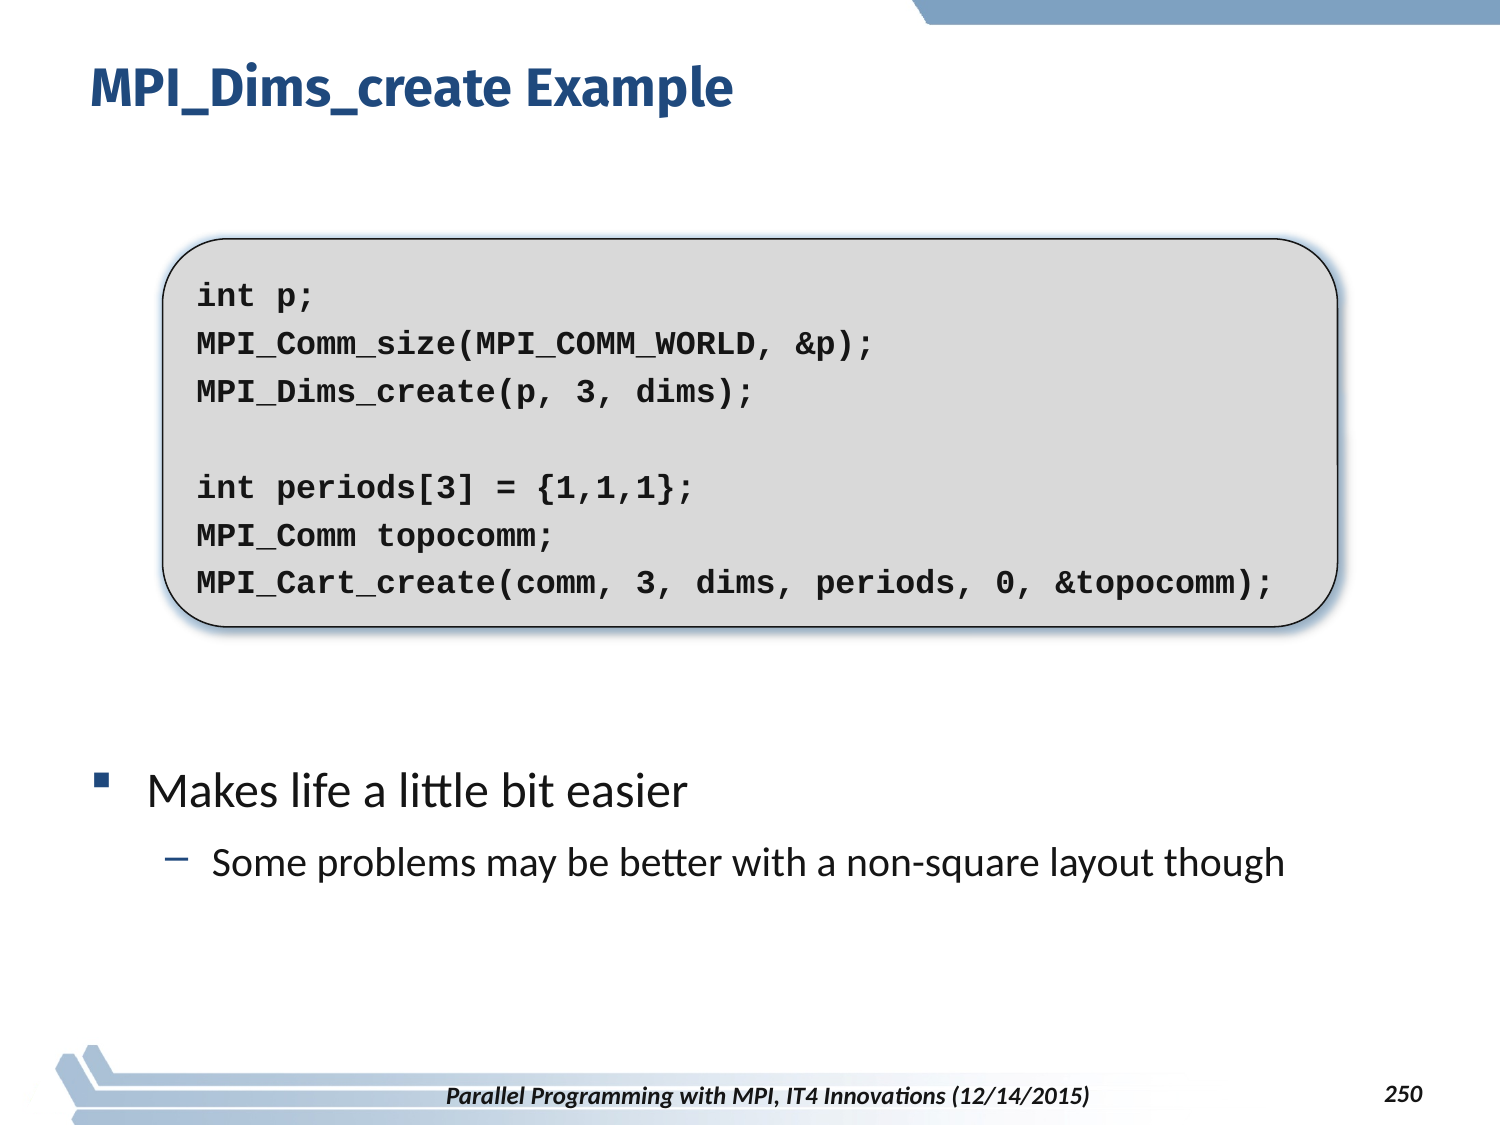

# MPI_Dims_create Example
int p;
MPI_Comm_size(MPI_COMM_WORLD, &p);
MPI_Dims_create(p, 3, dims);

int periods[3] = {1,1,1};
MPI_Comm topocomm;
MPI_Cart_create(comm, 3, dims, periods, 0, &topocomm);
Makes life a little bit easier
Some problems may be better with a non-square layout though
250
Parallel Programming with MPI, IT4 Innovations (12/14/2015)